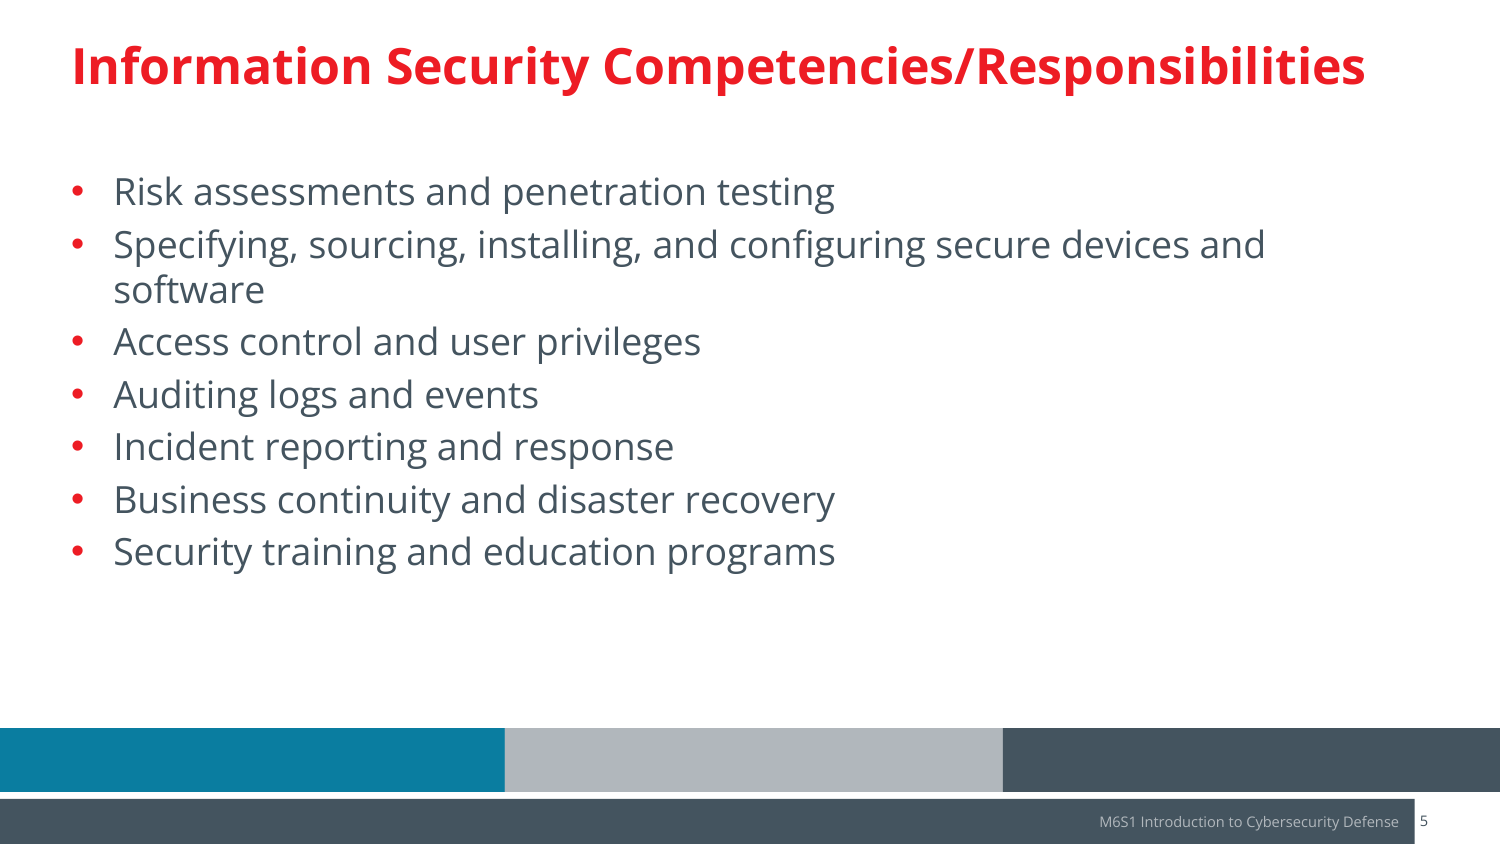

# Information Security Competencies/Responsibilities
Risk assessments and penetration testing
Specifying, sourcing, installing, and configuring secure devices and software
Access control and user privileges
Auditing logs and events
Incident reporting and response
Business continuity and disaster recovery
Security training and education programs
M6S1 Introduction to Cybersecurity Defense
CompTIA Security+ Lesson 1 | Copyright © 2020 CompTIA Properties, LLC. All Rights Reserved.  |  CompTIA.org
5